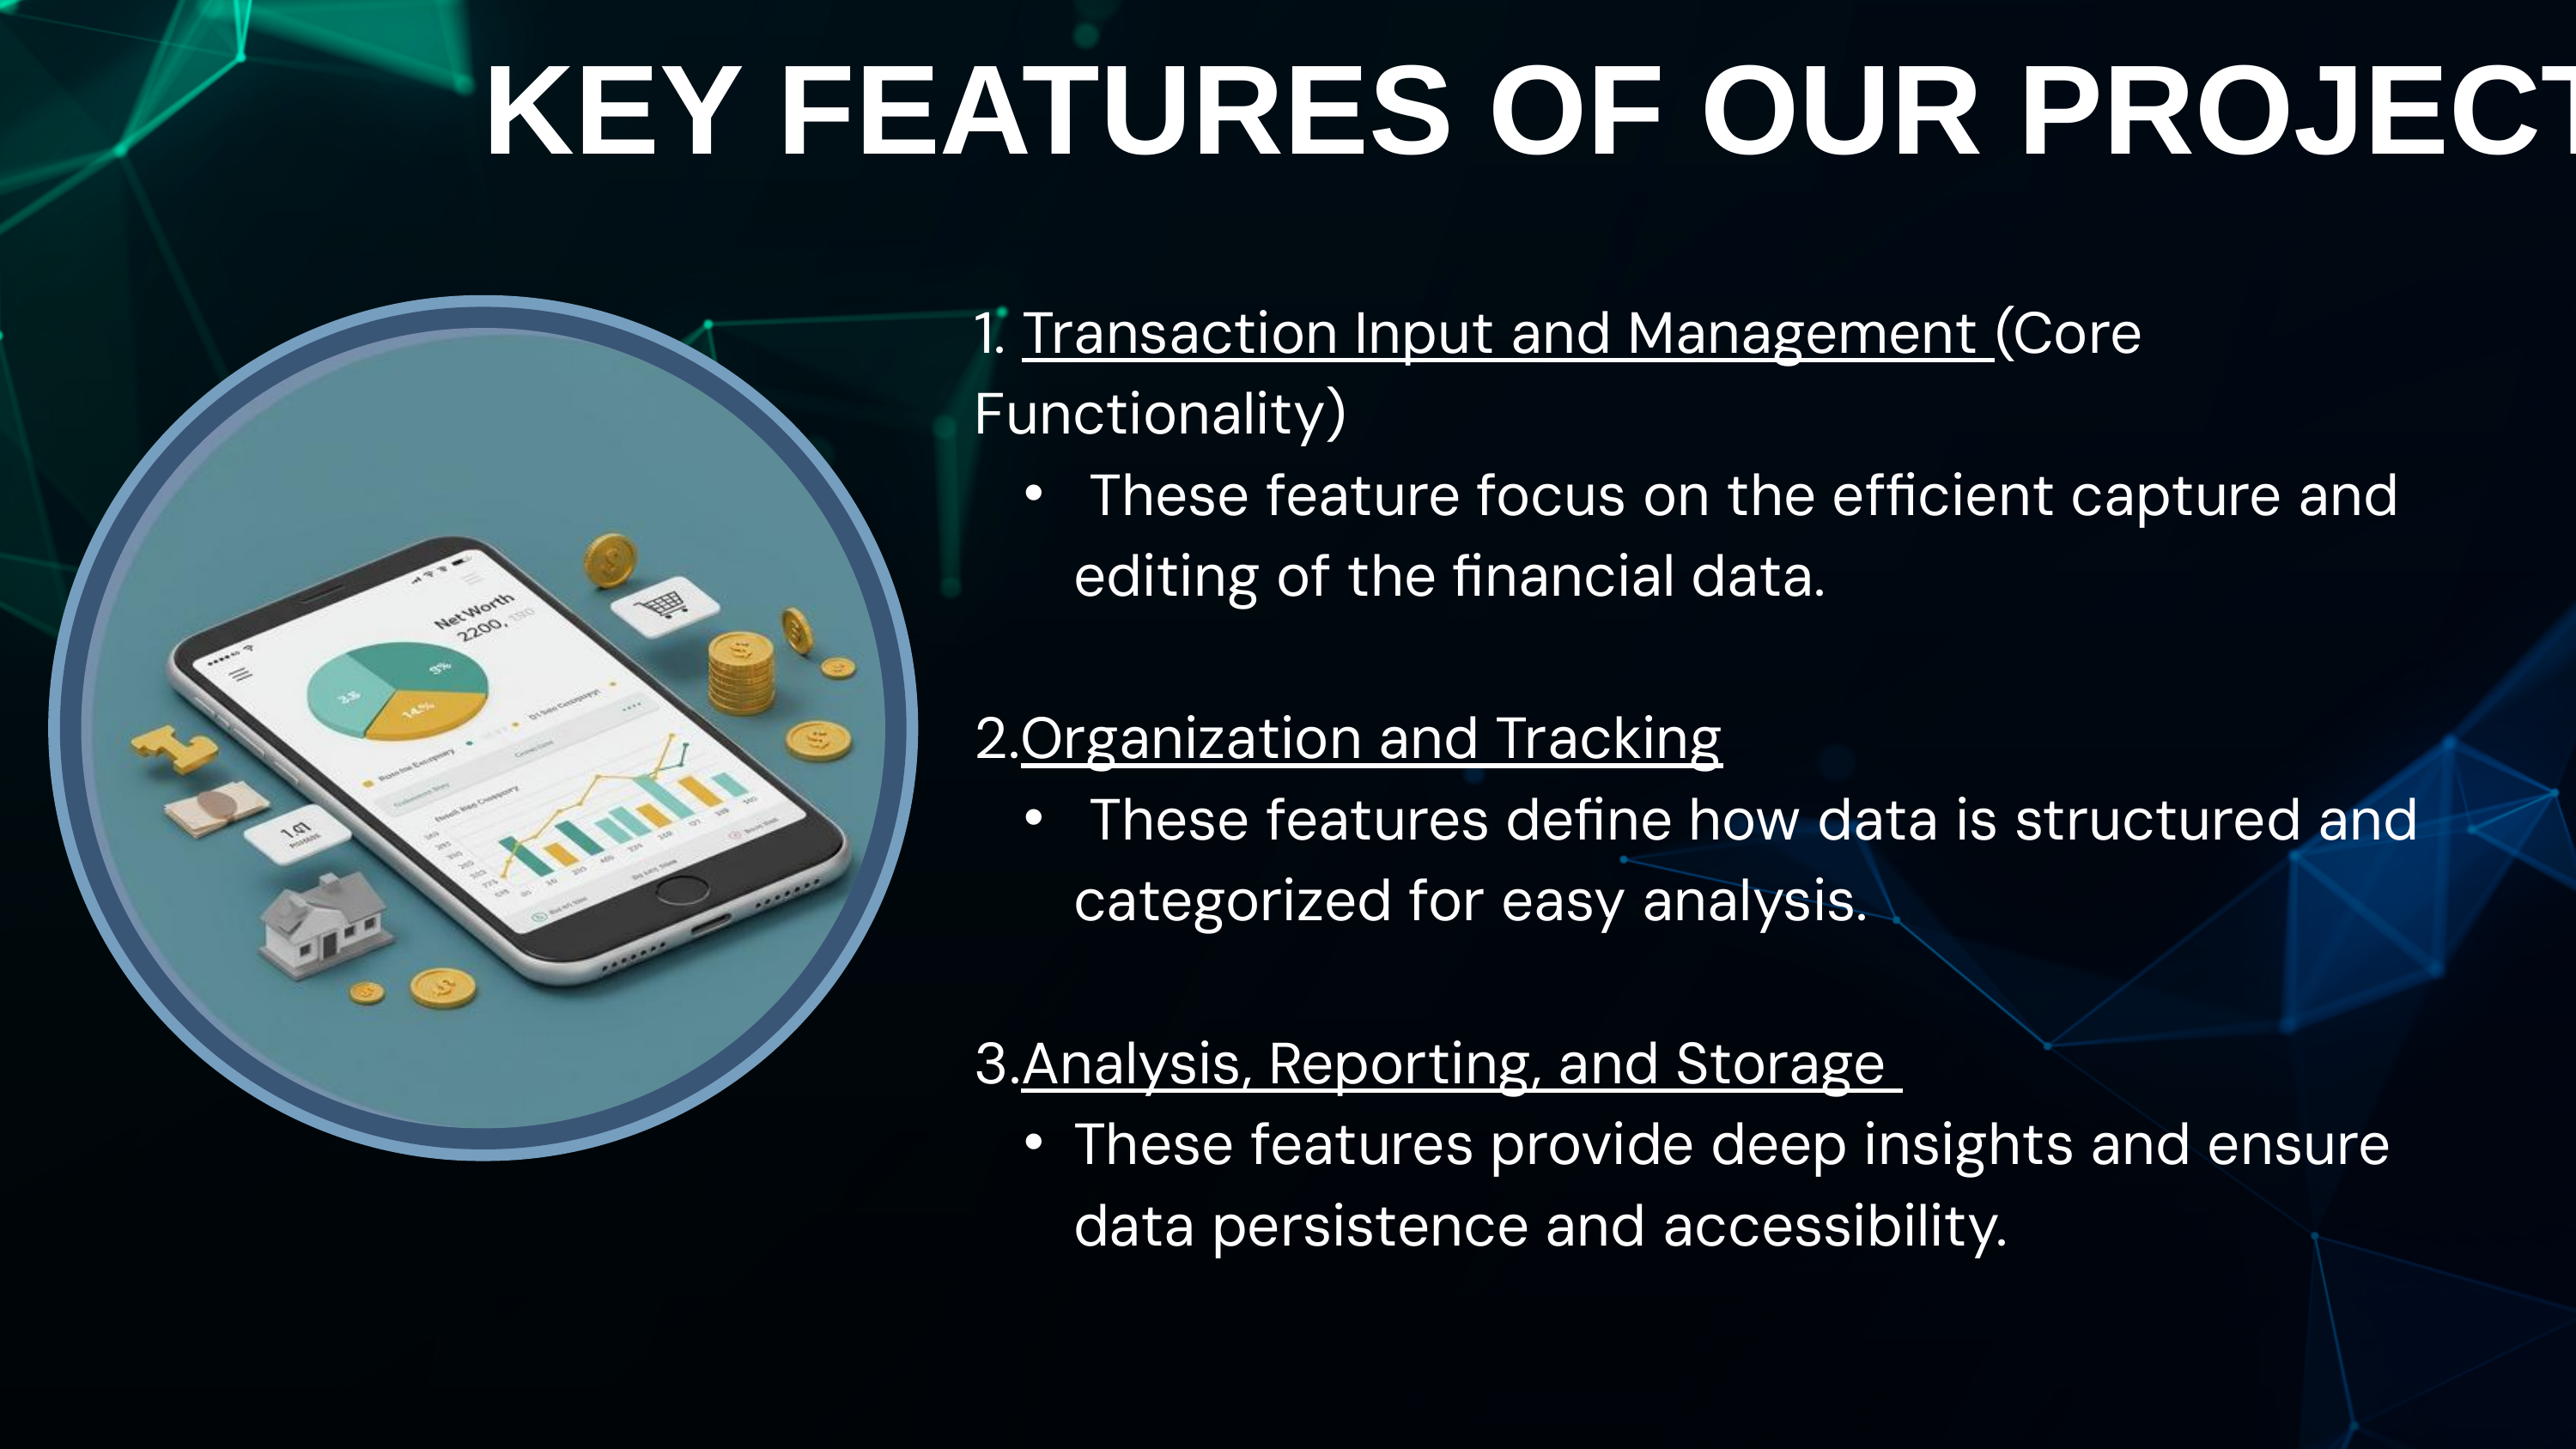

KEY FEATURES OF OUR PROJECT
1. Transaction Input and Management (Core Functionality)
 These feature focus on the efficient capture and editing of the financial data.

2.Organization and Tracking
 These features define how data is structured and categorized for easy analysis.

3.Analysis, Reporting, and Storage
These features provide deep insights and ensure data persistence and accessibility.